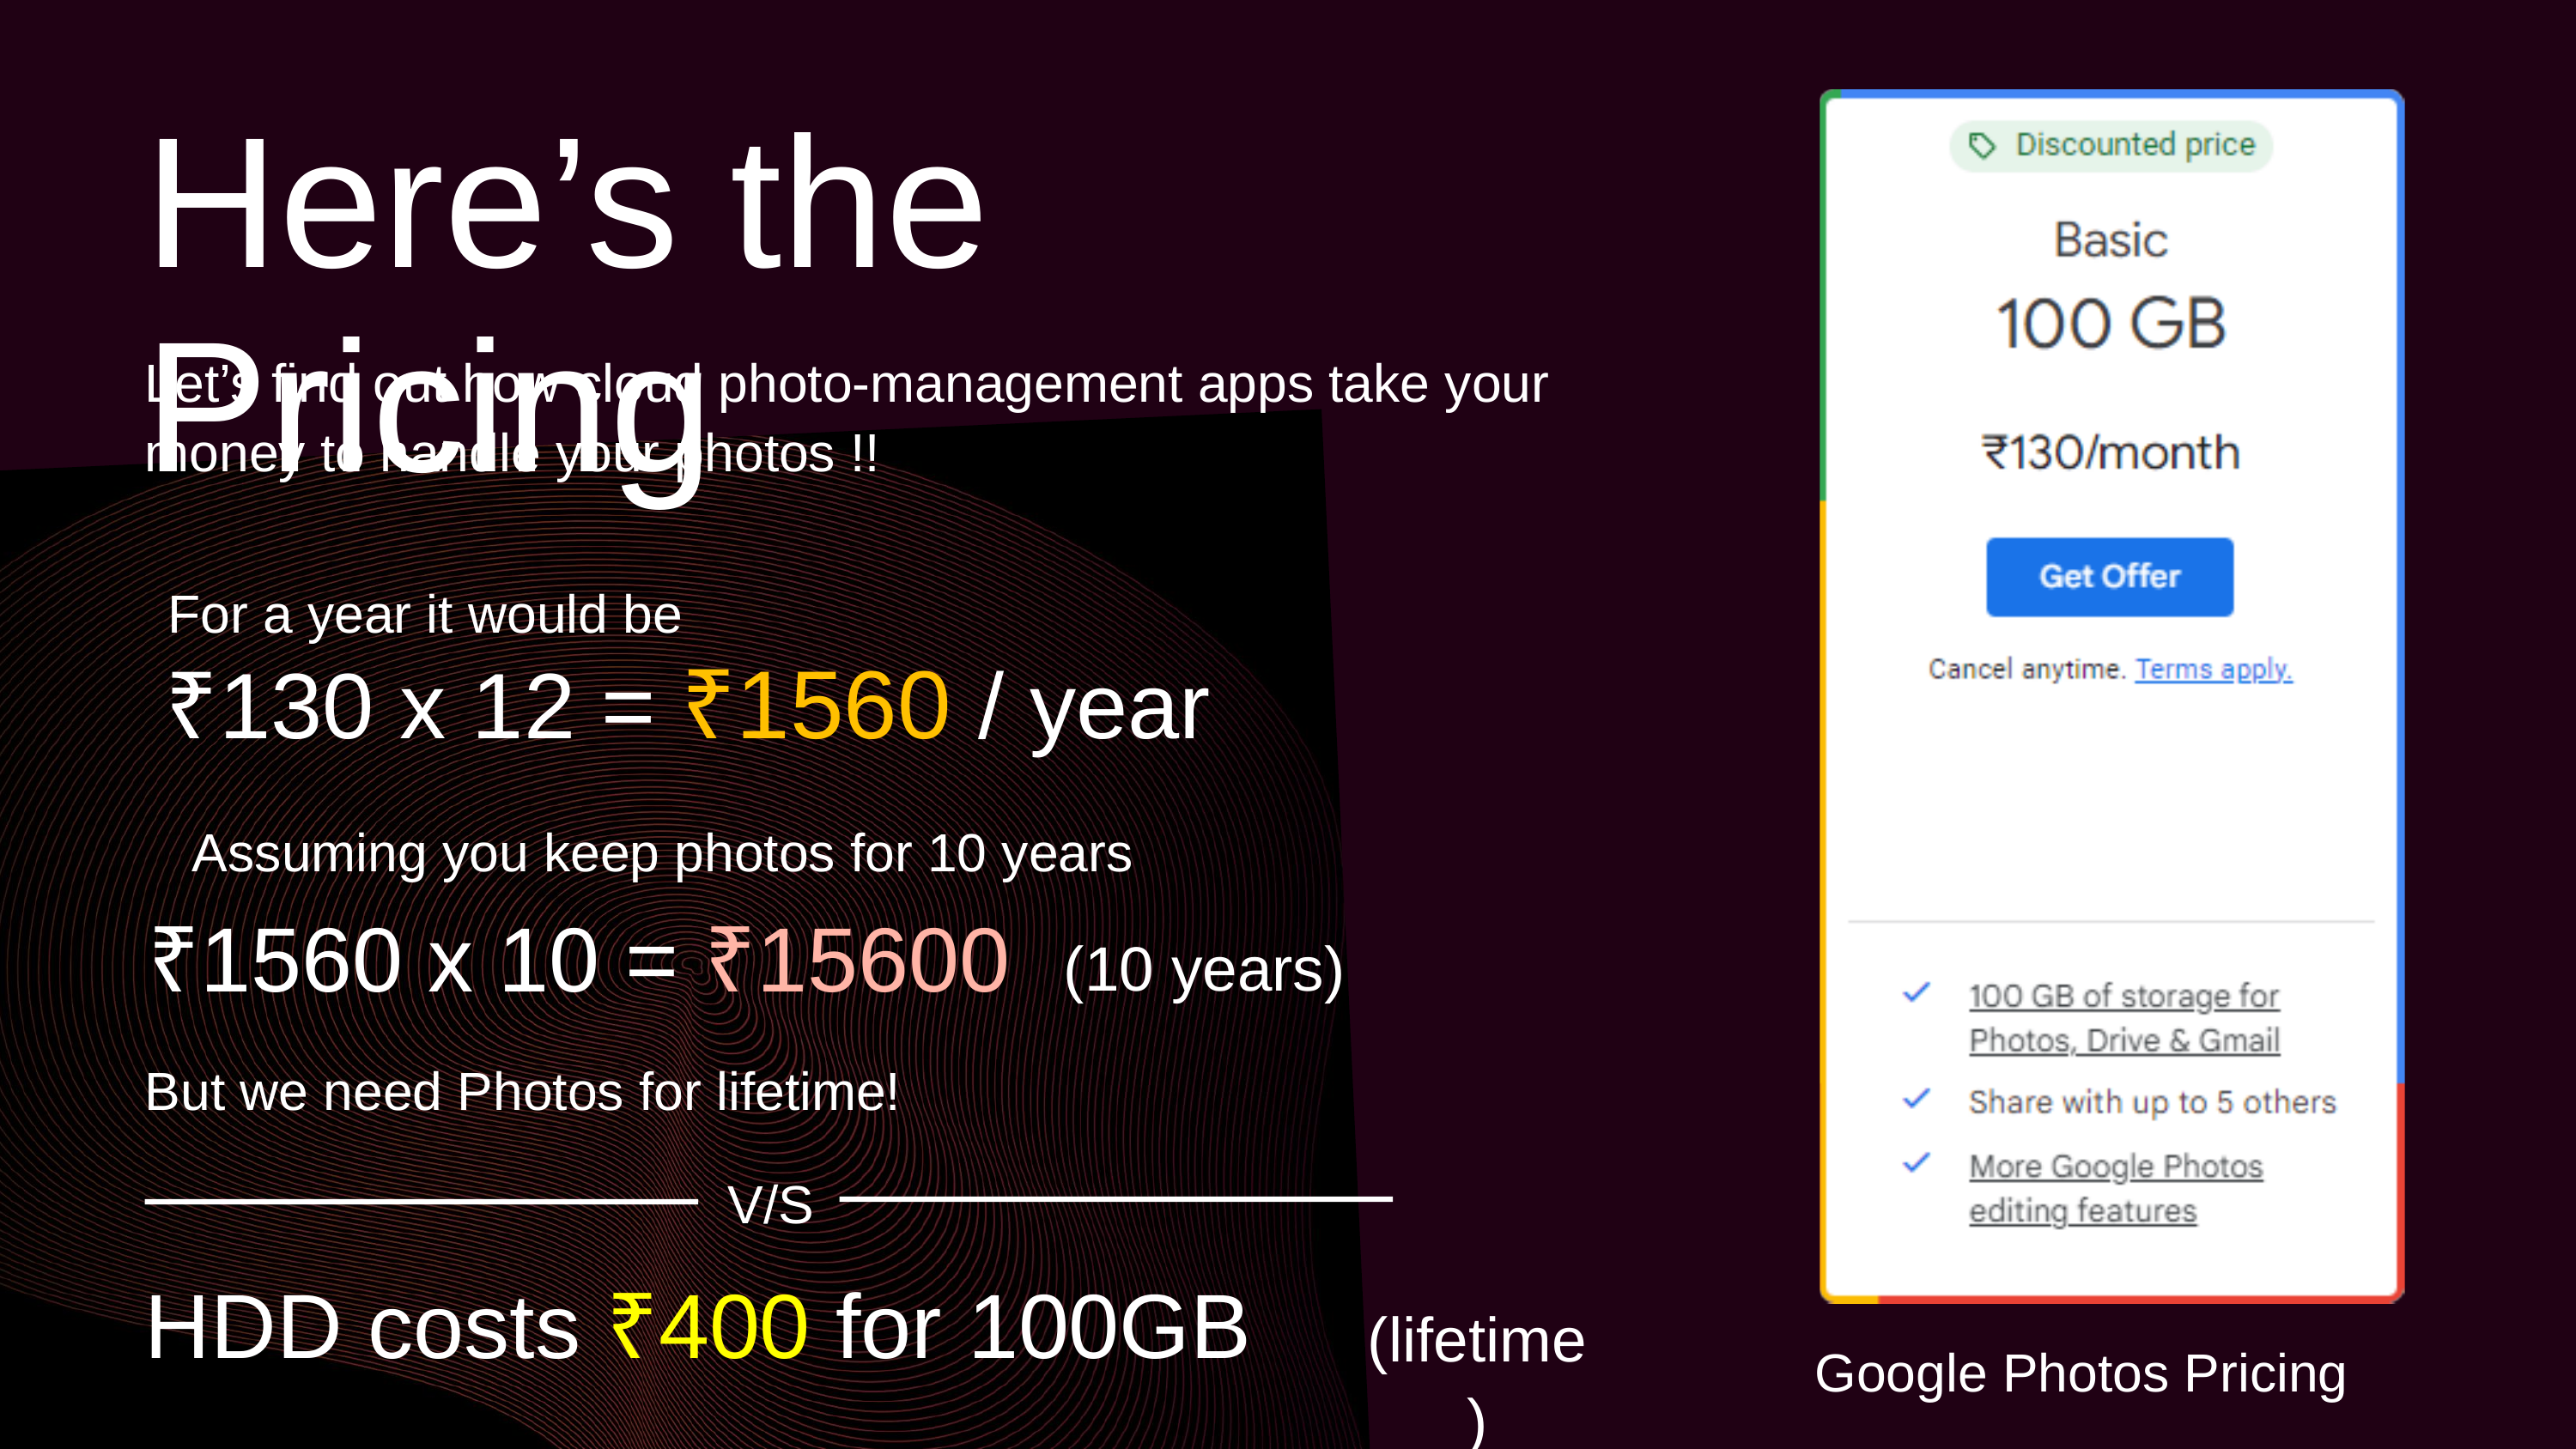

Here’s the Pricing
Let’s find out how cloud photo-management apps take your money to handle your photos !!

For a year it would be
₹130 x 12 = ₹1560 / year
Assuming you keep photos for 10 years
₹1560 x 10 = ₹15600
(10 years)
But we need Photos for lifetime!
V/S

HDD costs ₹400 for 100GB
(lifetime)
Google Photos Pricing